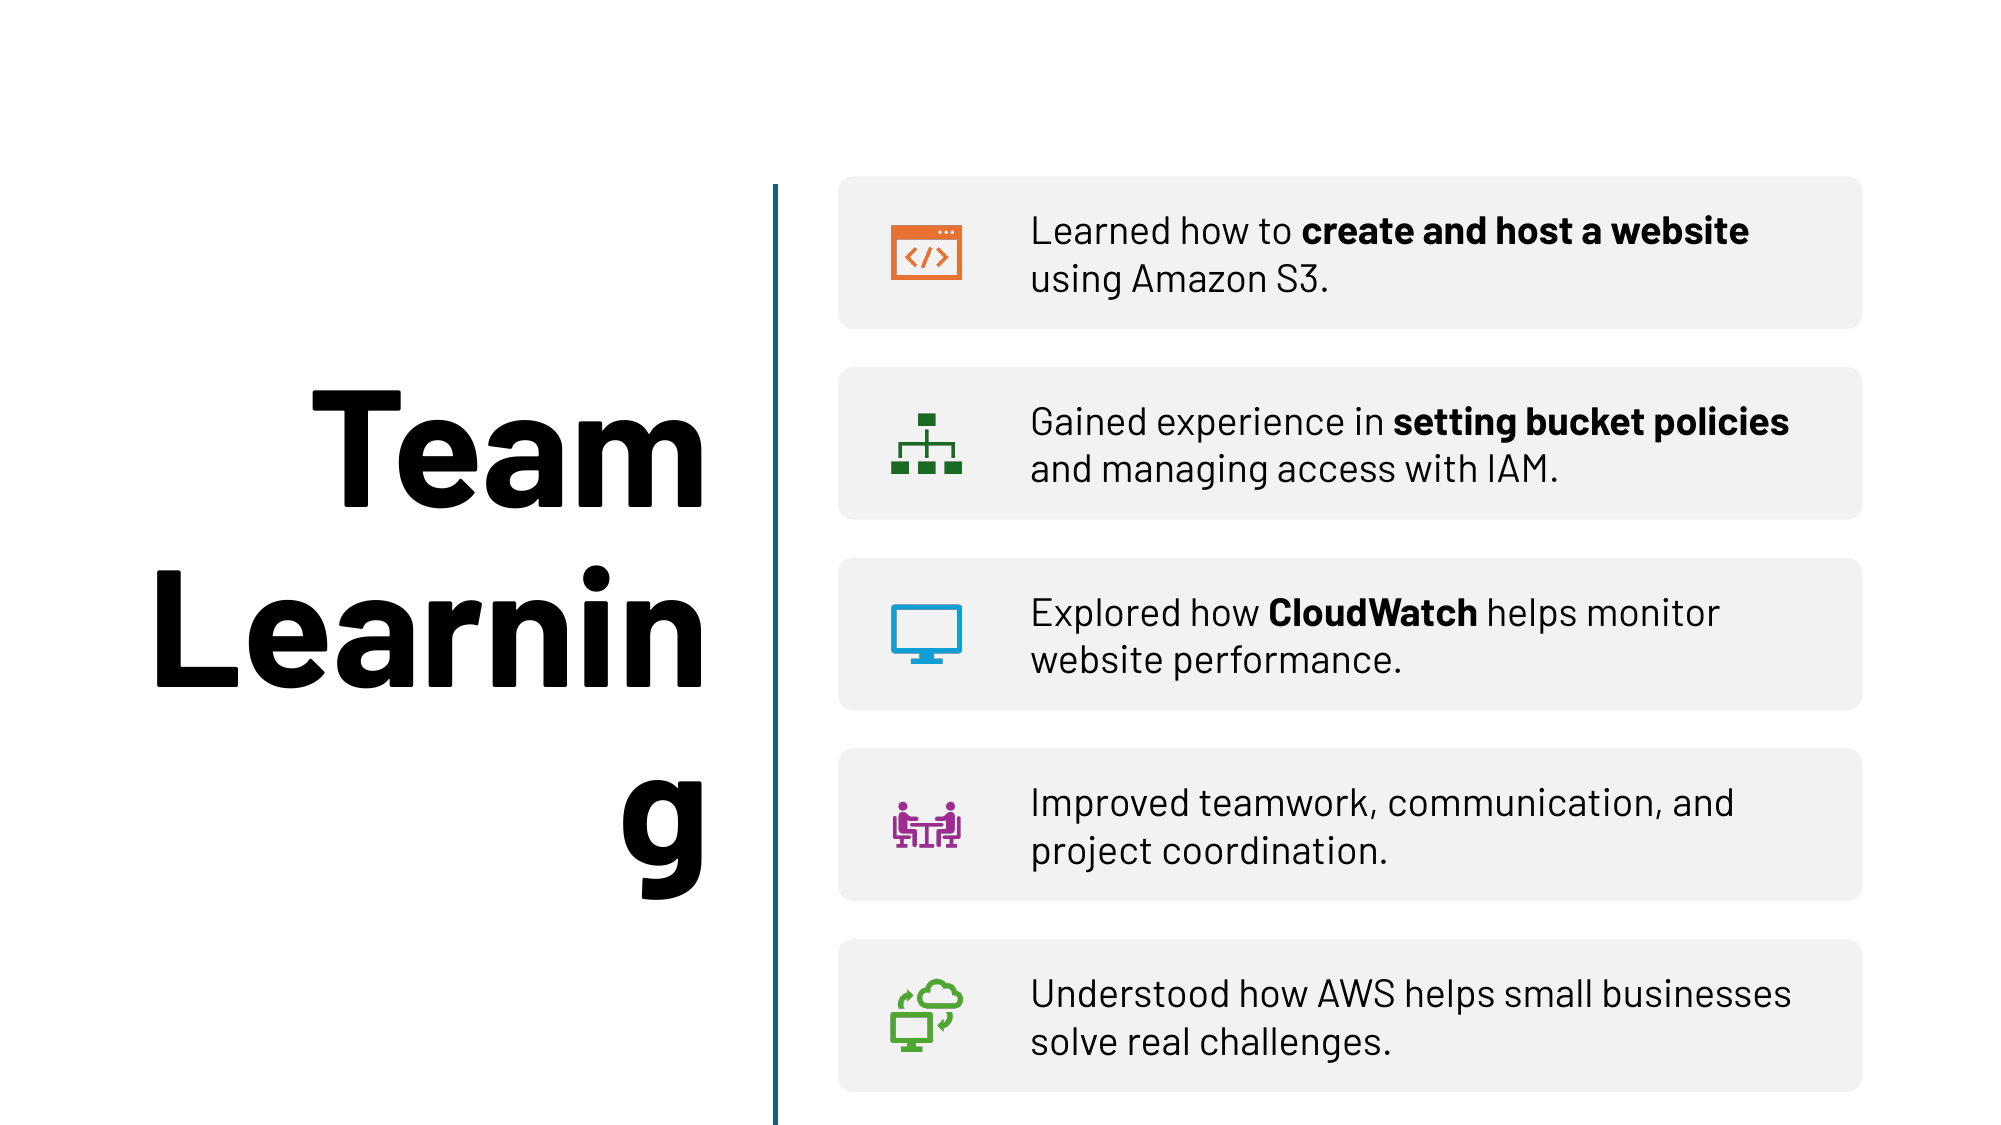

# Team Learning
Learned how to create and host a website using Amazon S3.
Gained experience in setting bucket policies and managing access with IAM.
Explored how CloudWatch helps monitor website performance.
Improved teamwork, communication, and project coordination.
Understood how AWS helps small businesses solve real challenges.